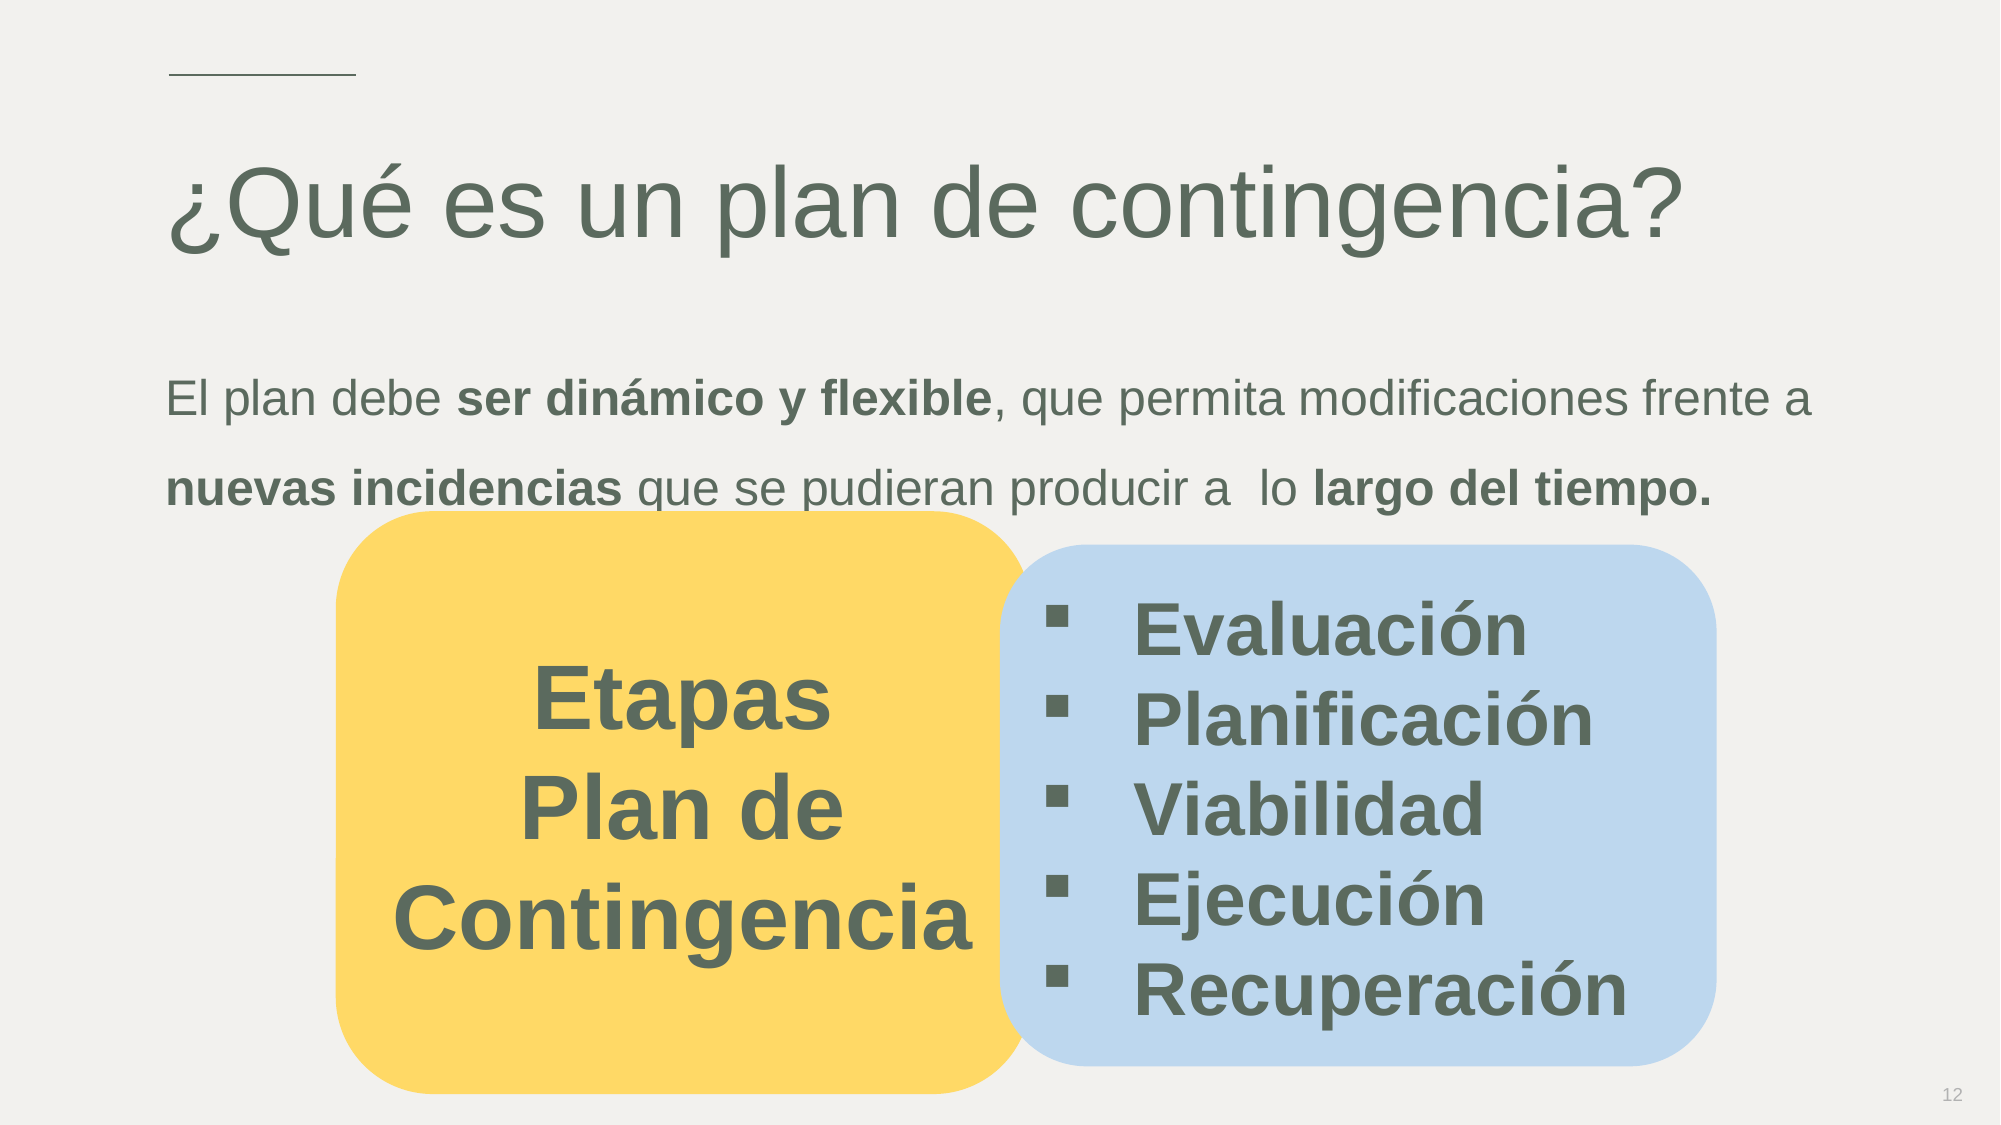

# ¿Qué es un plan de contingencia?
El plan debe ser dinámico y flexible, que permita modificaciones frente a nuevas incidencias que se pudieran producir a  lo largo del tiempo.
Etapas
Plan de Contingencia
Evaluación
Planificación
Viabilidad
Ejecución
Recuperación
12